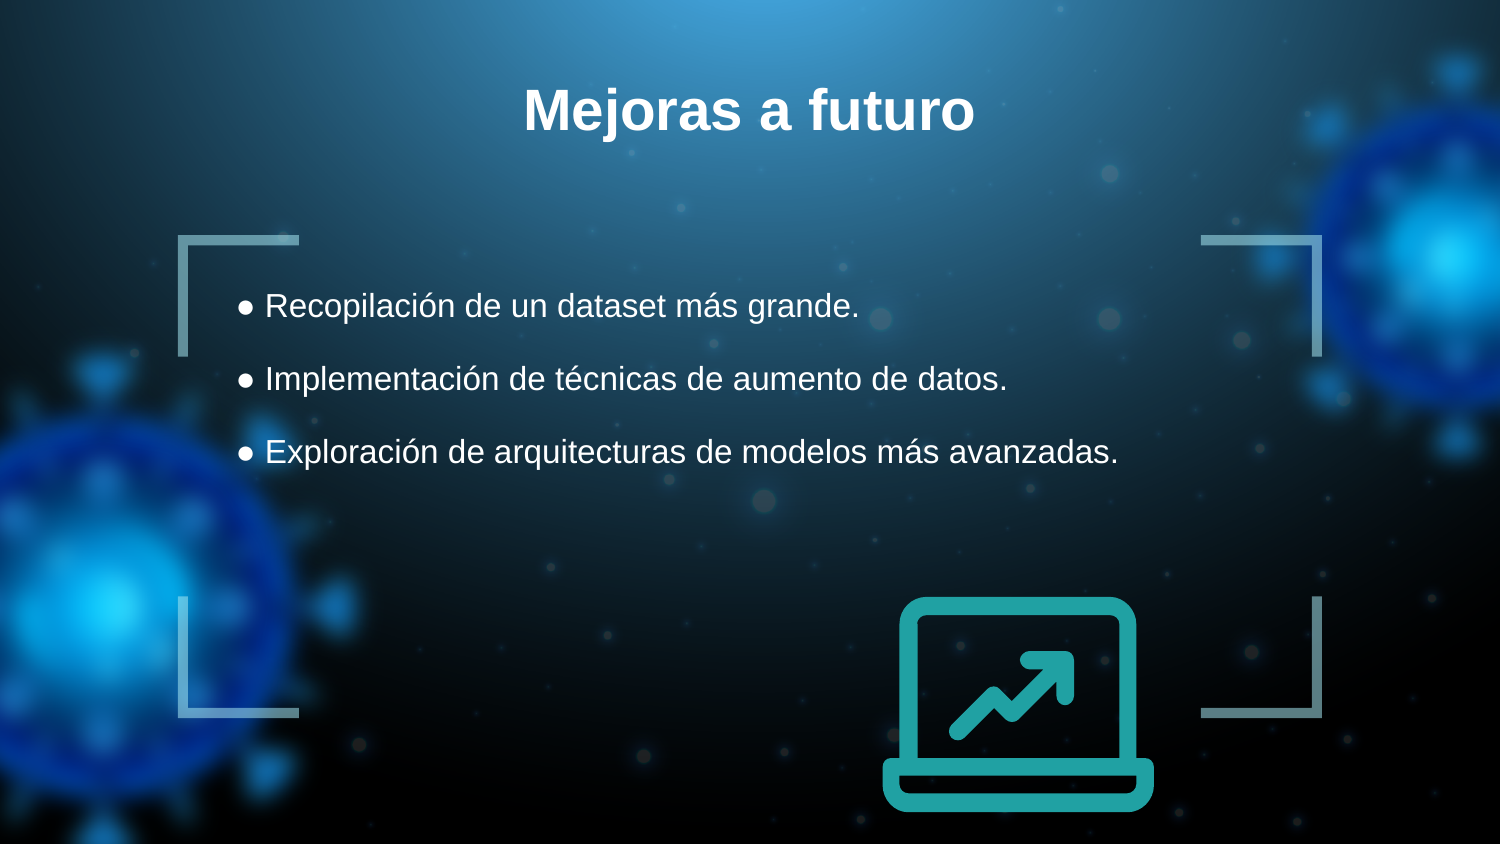

# Mejoras a futuro

● Recopilación de un dataset más grande.
● Implementación de técnicas de aumento de datos.
● Exploración de arquitecturas de modelos más avanzadas.